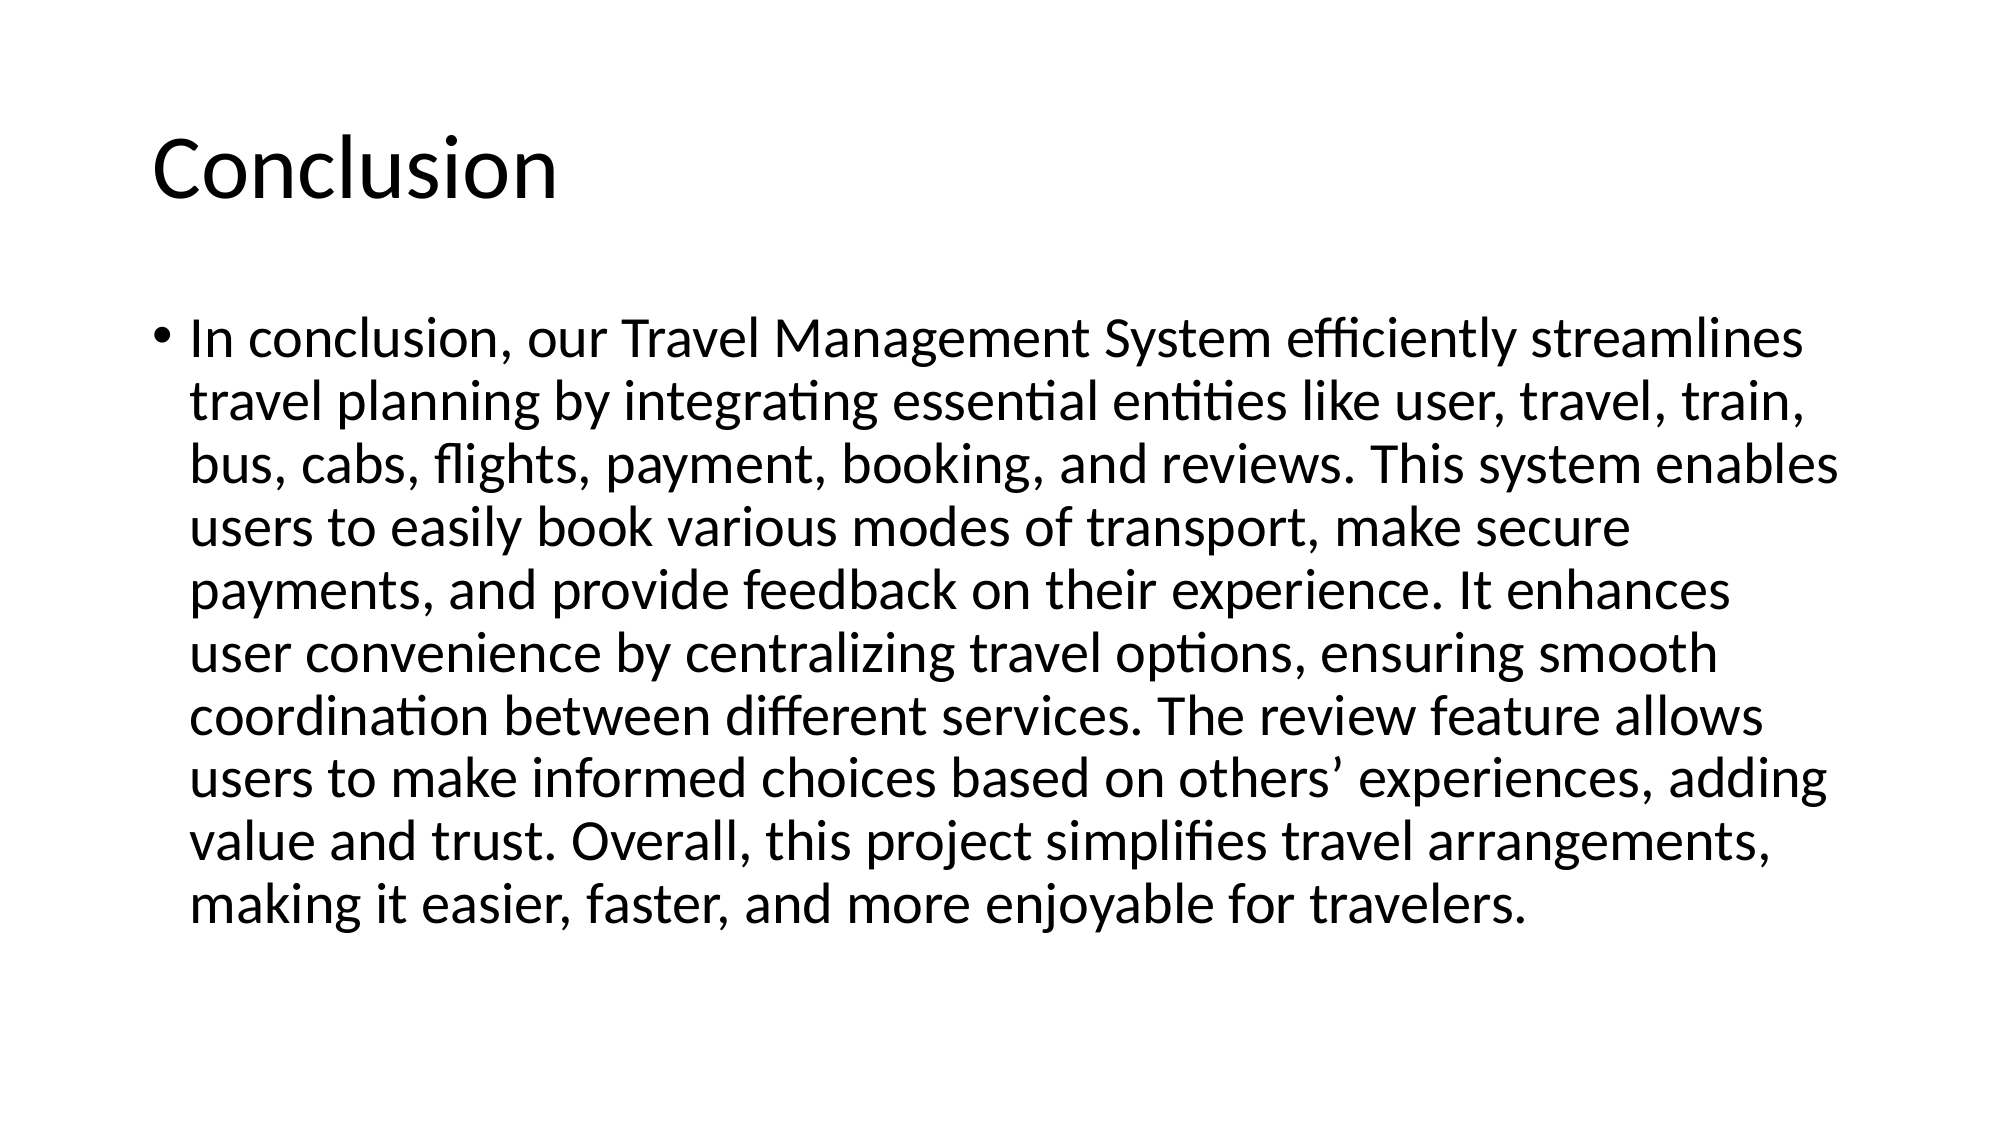

# Conclusion
In conclusion, our Travel Management System efficiently streamlines travel planning by integrating essential entities like user, travel, train, bus, cabs, flights, payment, booking, and reviews. This system enables users to easily book various modes of transport, make secure payments, and provide feedback on their experience. It enhances user convenience by centralizing travel options, ensuring smooth coordination between different services. The review feature allows users to make informed choices based on others’ experiences, adding value and trust. Overall, this project simplifies travel arrangements, making it easier, faster, and more enjoyable for travelers.